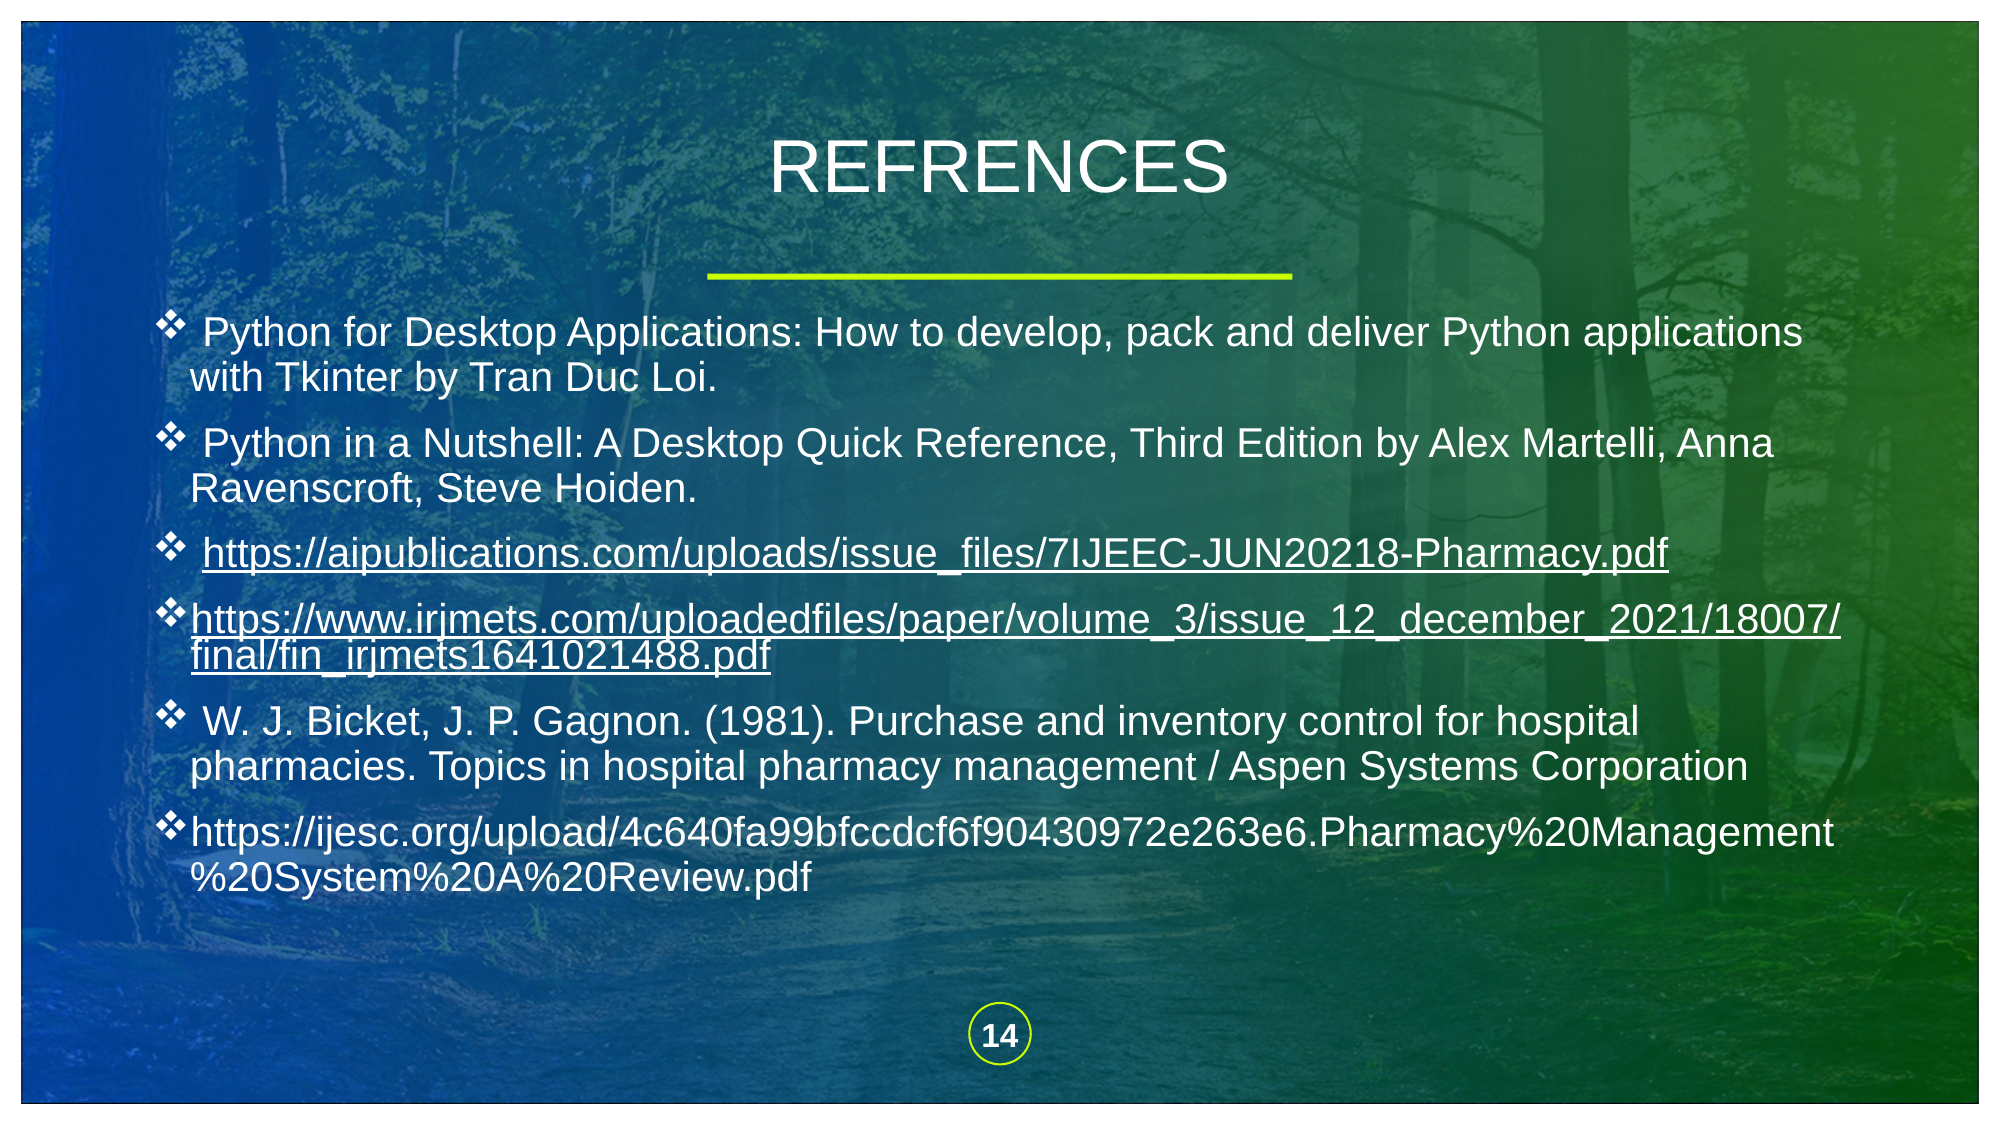

# REFRENCES
 Python for Desktop Applications: How to develop, pack and deliver Python applications with Tkinter by Tran Duc Loi.
 Python in a Nutshell: A Desktop Quick Reference, Third Edition by Alex Martelli, Anna Ravenscroft, Steve Hoiden.
 https://aipublications.com/uploads/issue_files/7IJEEC-JUN20218-Pharmacy.pdf
https://www.irjmets.com/uploadedfiles/paper/volume_3/issue_12_december_2021/18007/final/fin_irjmets1641021488.pdf
 W. J. Bicket, J. P. Gagnon. (1981). Purchase and inventory control for hospital pharmacies. Topics in hospital pharmacy management / Aspen Systems Corporation
https://ijesc.org/upload/4c640fa99bfccdcf6f90430972e263e6.Pharmacy%20Management%20System%20A%20Review.pdf

14